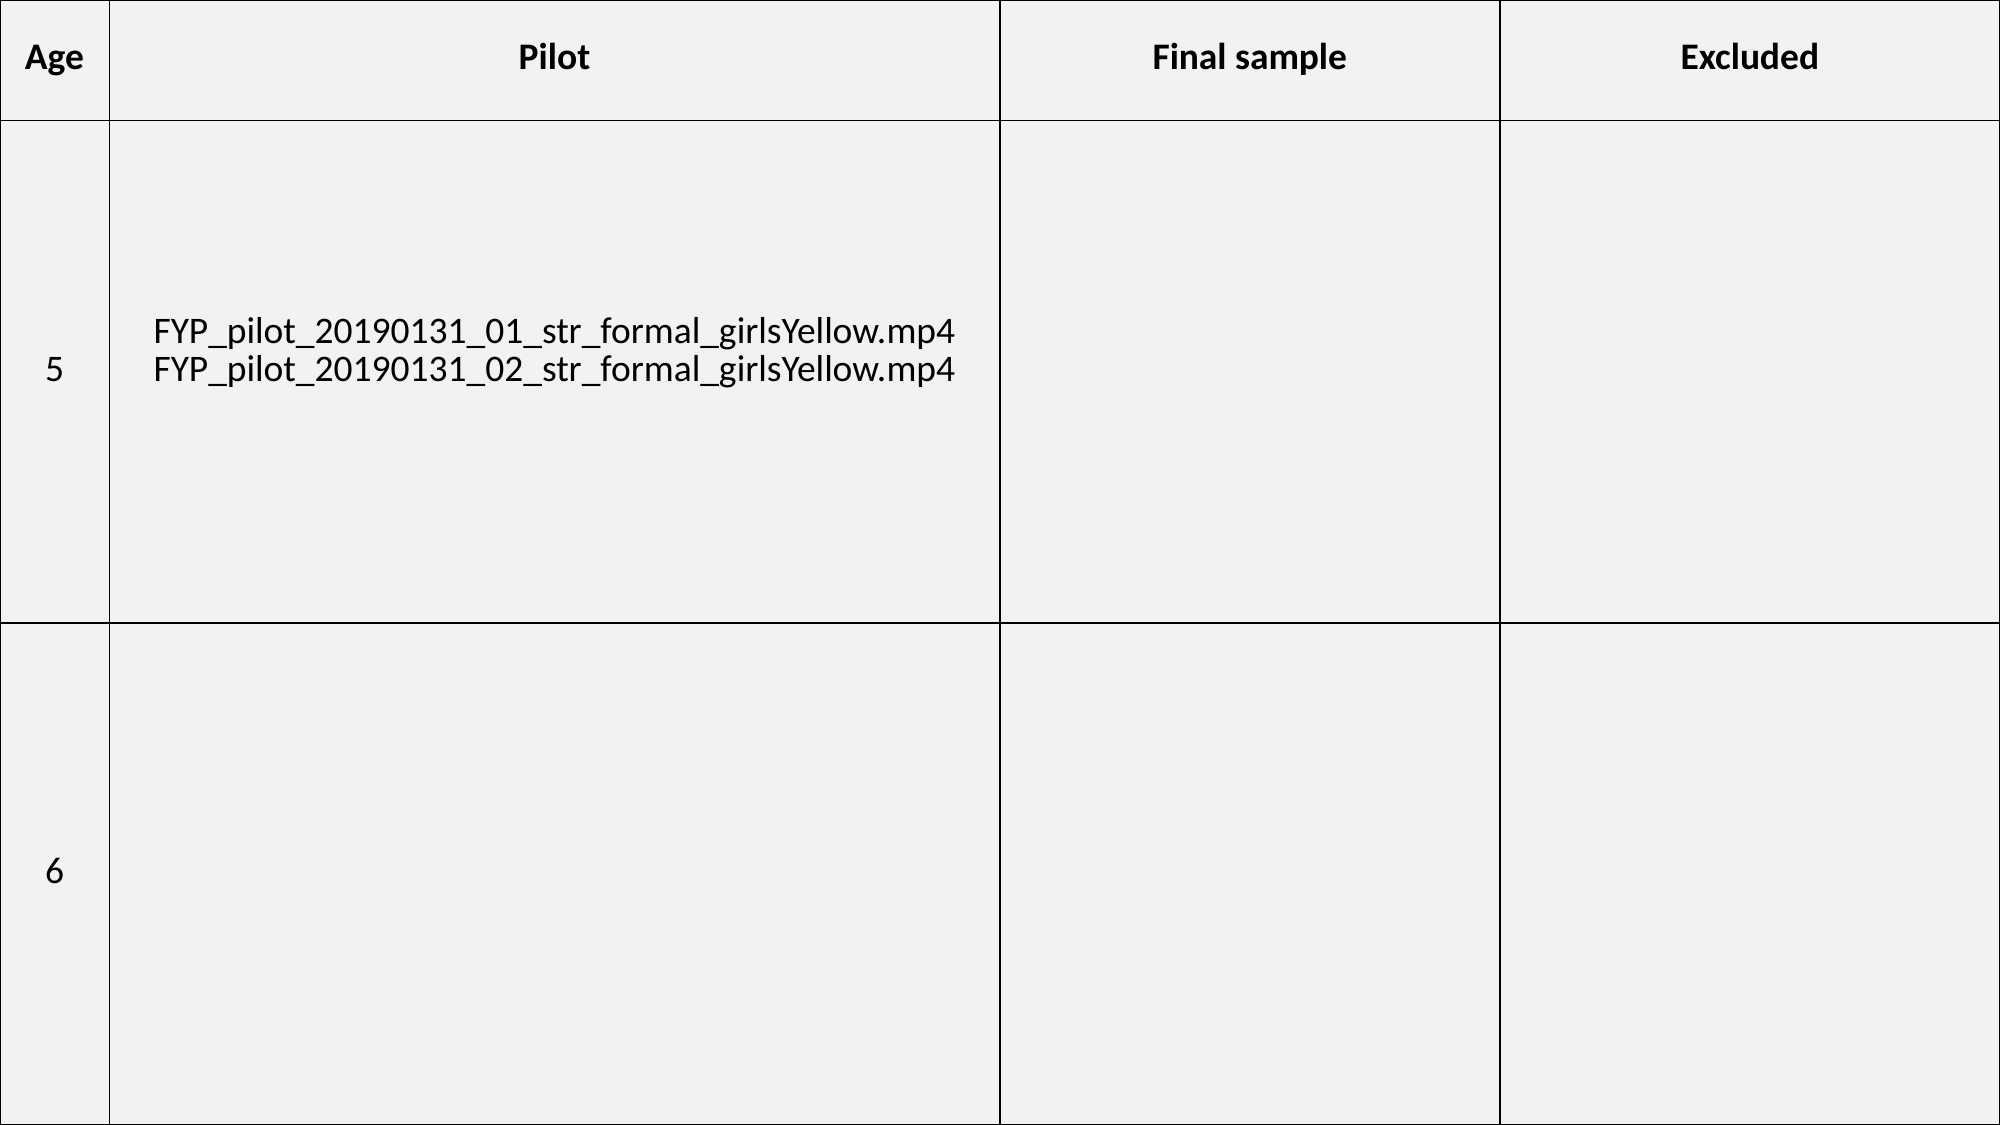

| Age | Pilot | Final sample | Excluded |
| --- | --- | --- | --- |
| 5 | FYP\_pilot\_20190131\_01\_str\_formal\_girlsYellow.mp4 FYP\_pilot\_20190131\_02\_str\_formal\_girlsYellow.mp4 |  |  |
| 6 |  |  |  |